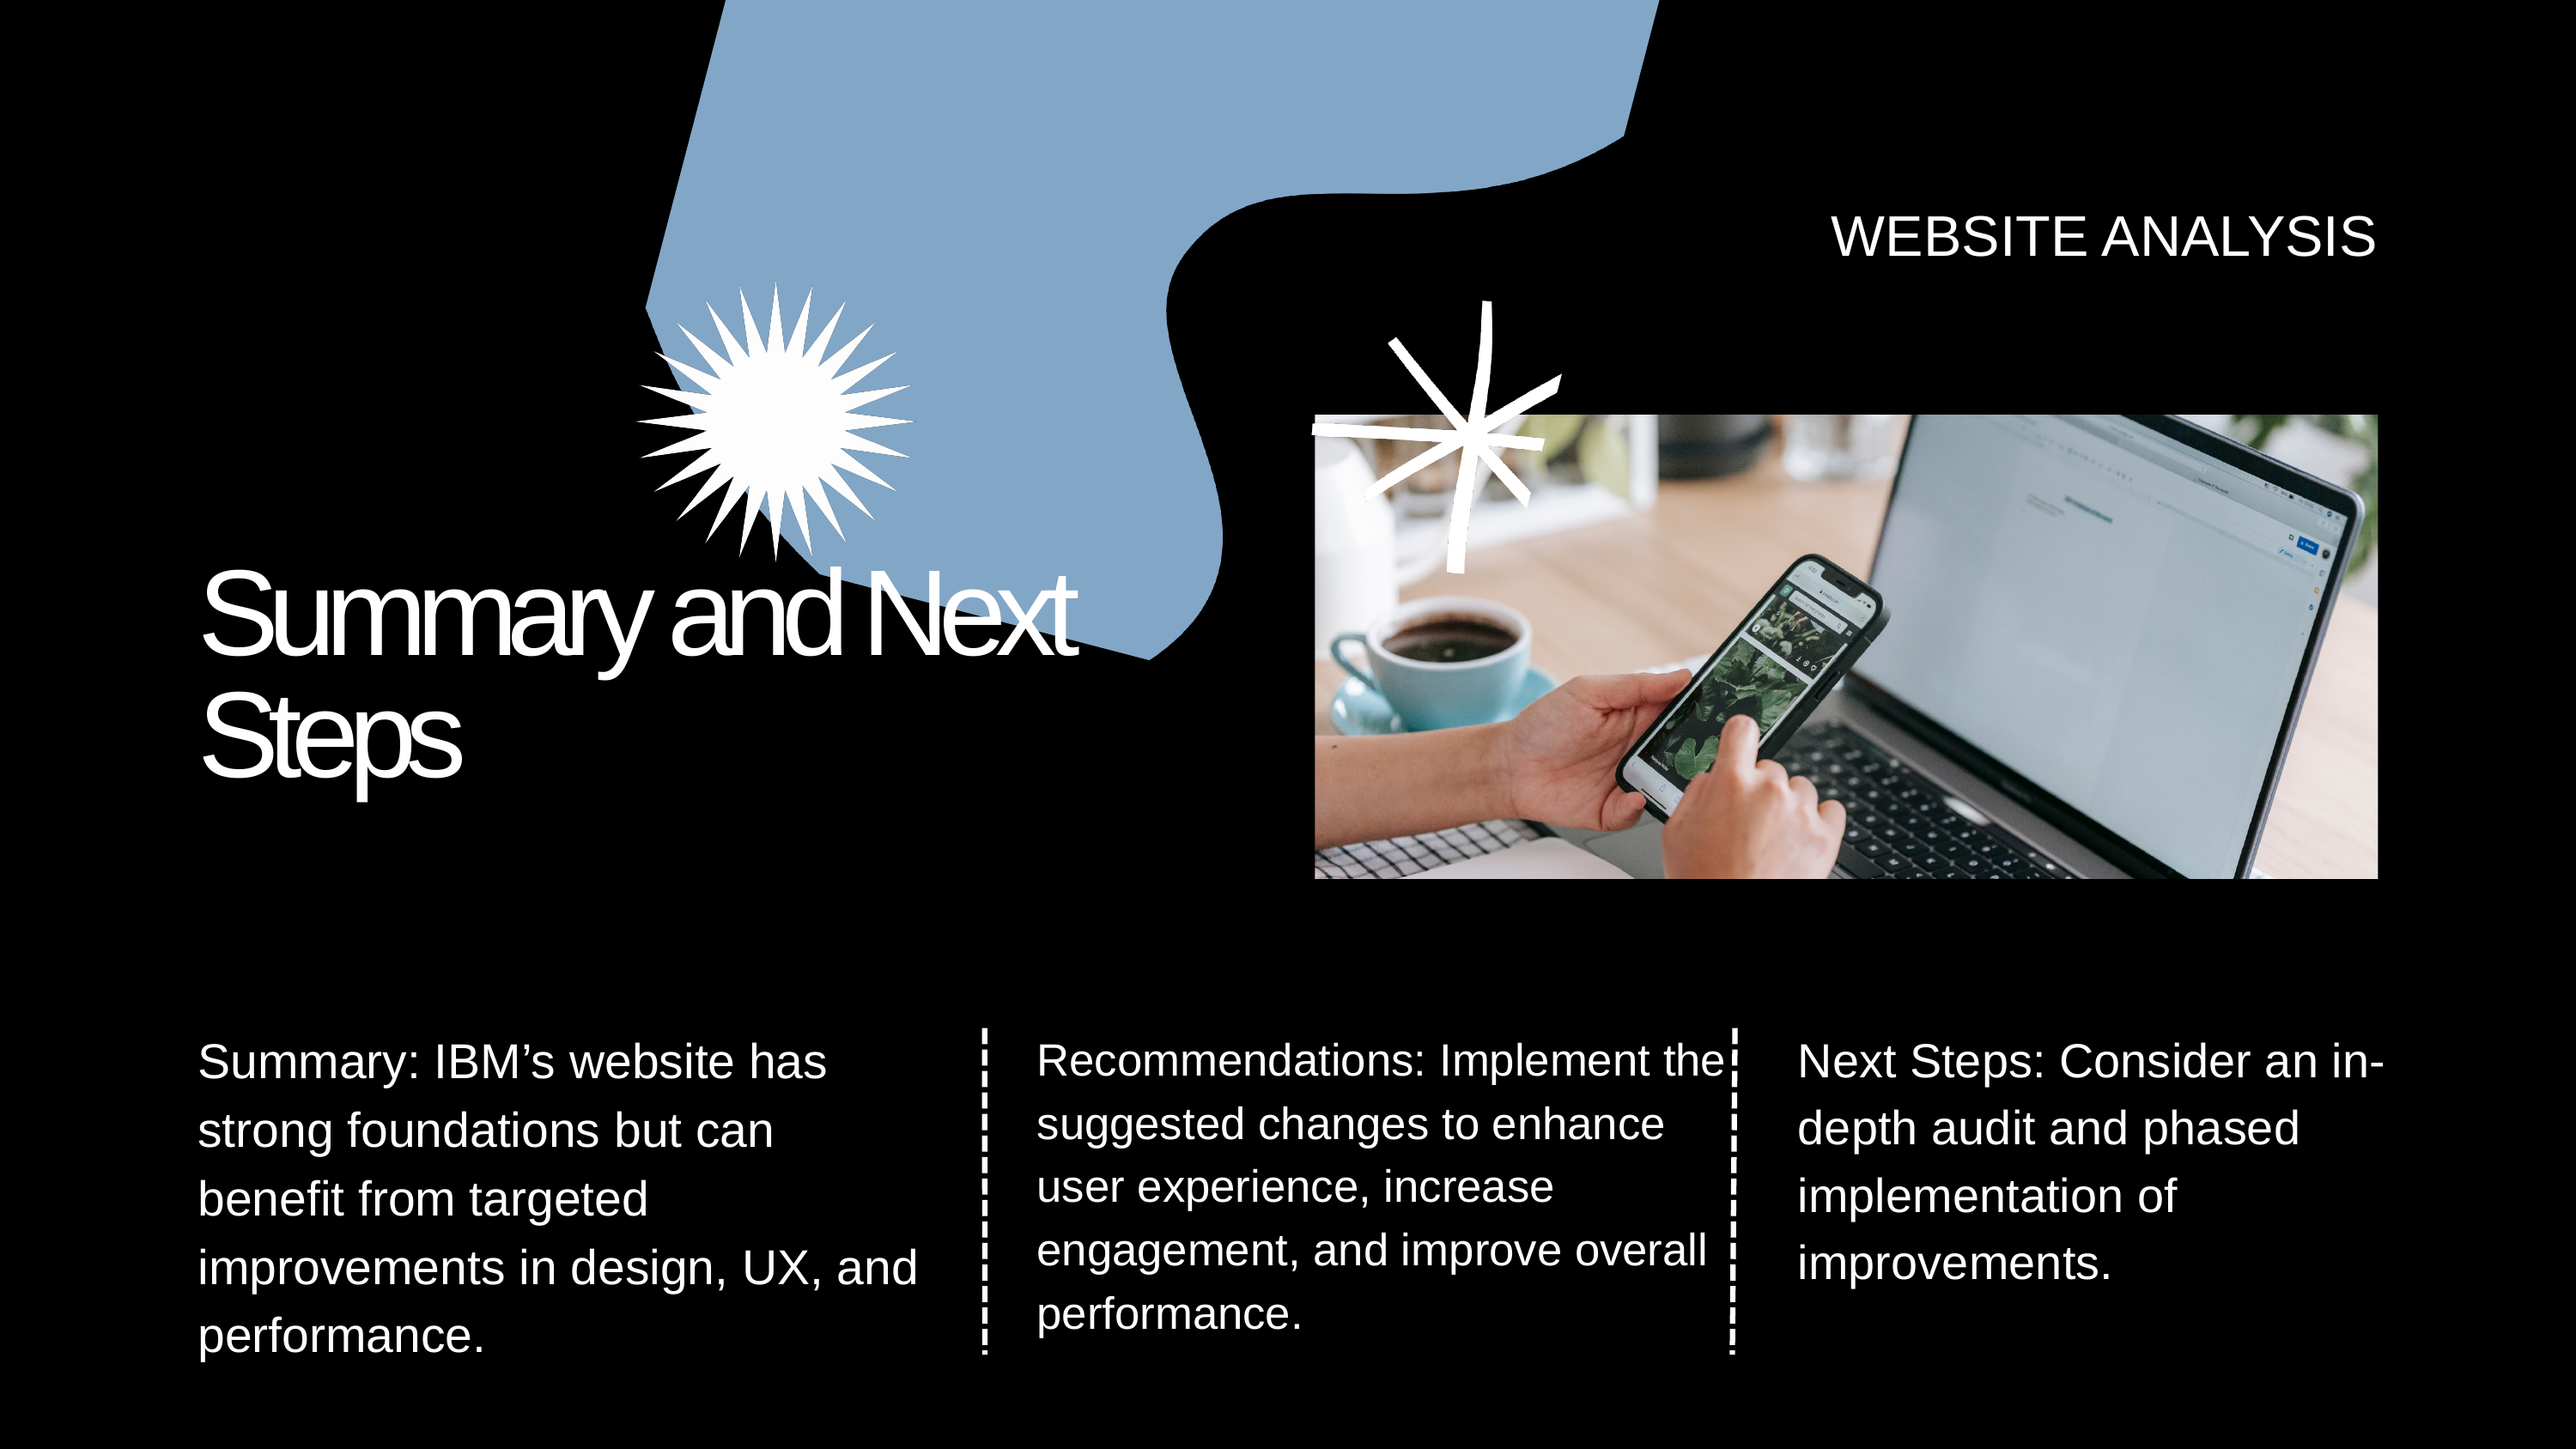

WEBSITE ANALYSIS

Summary and Next Steps
Summary: IBM’s website has strong foundations but can benefit from targeted improvements in design, UX, and performance.
Next Steps: Consider an in-depth audit and phased implementation of improvements.

Recommendations: Implement the suggested changes to enhance user experience, increase engagement, and improve overall performance.